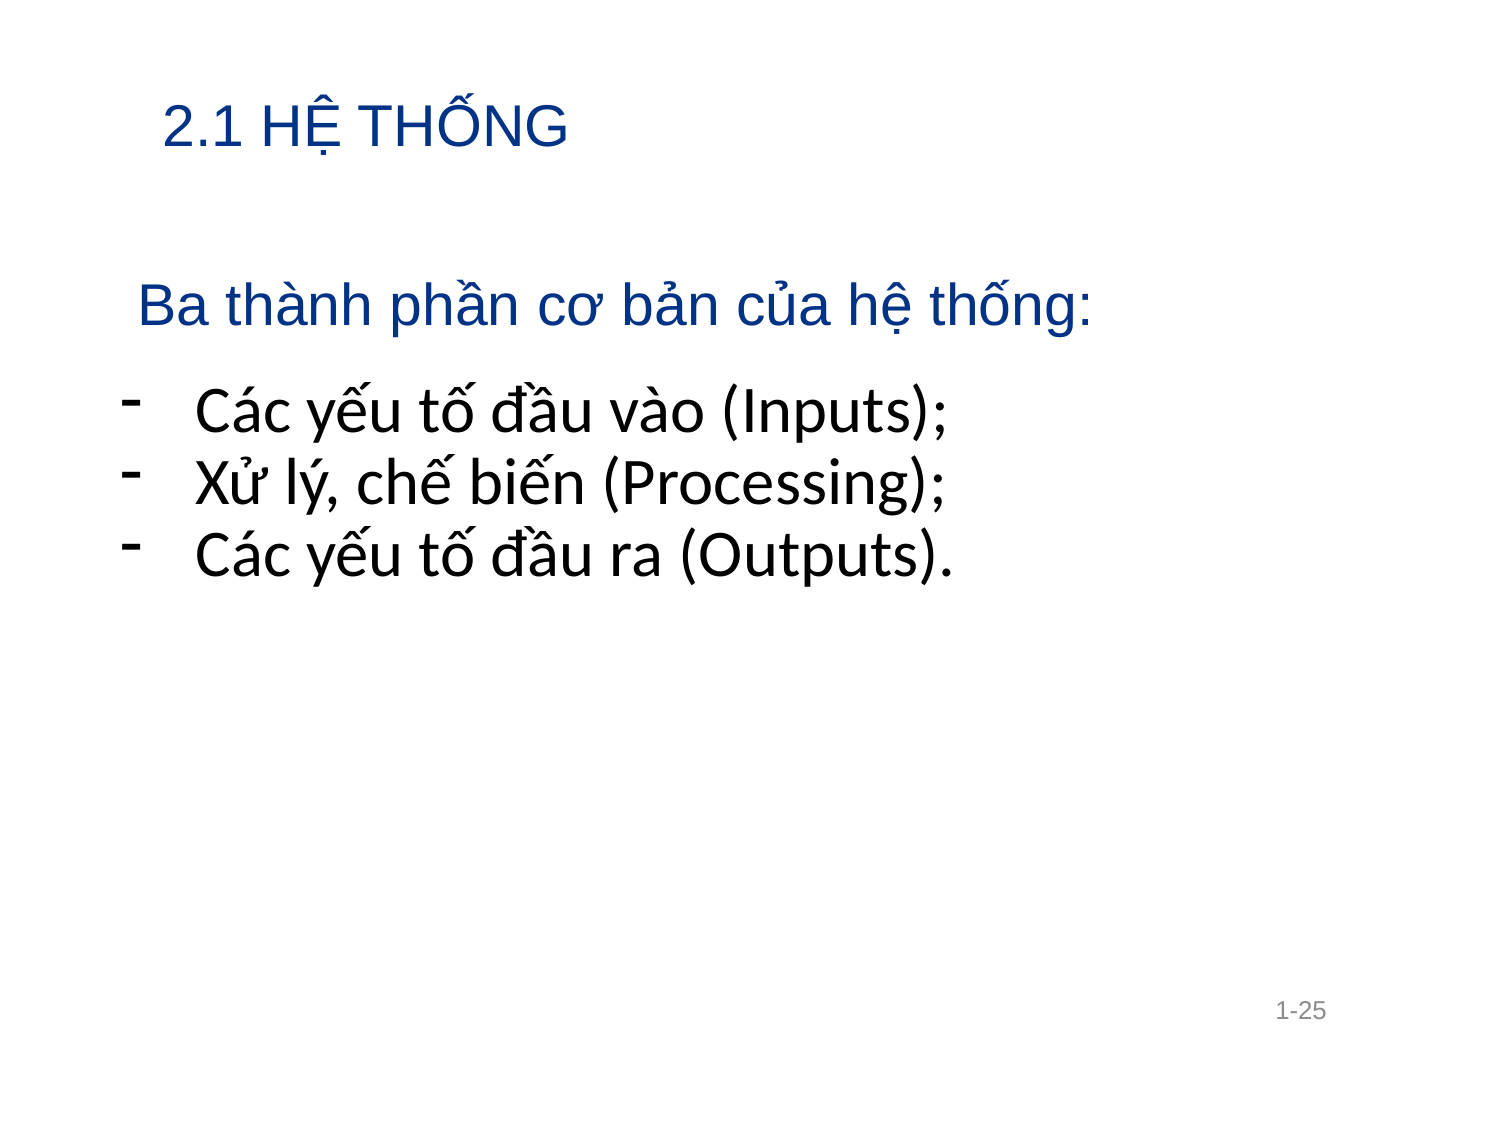

2.1 HỆ THỐNG
# Ba thành phần cơ bản của hệ thống:
Các yếu tố đầu vào (Inputs);
Xử lý, chế biến (Processing);
Các yếu tố đầu ra (Outputs).

1-25